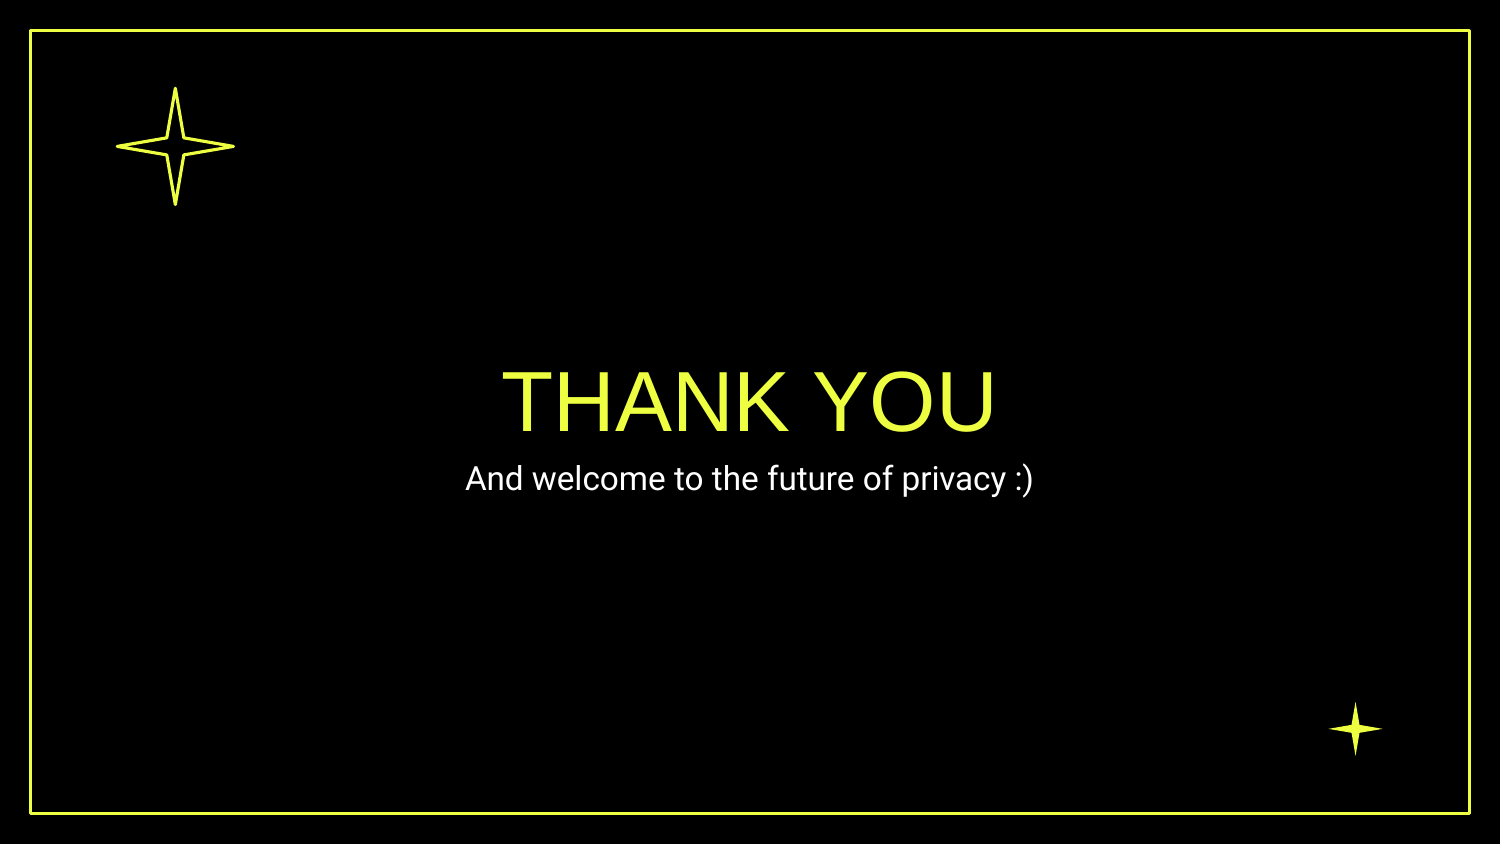

THANK YOU
And welcome to the future of privacy :)